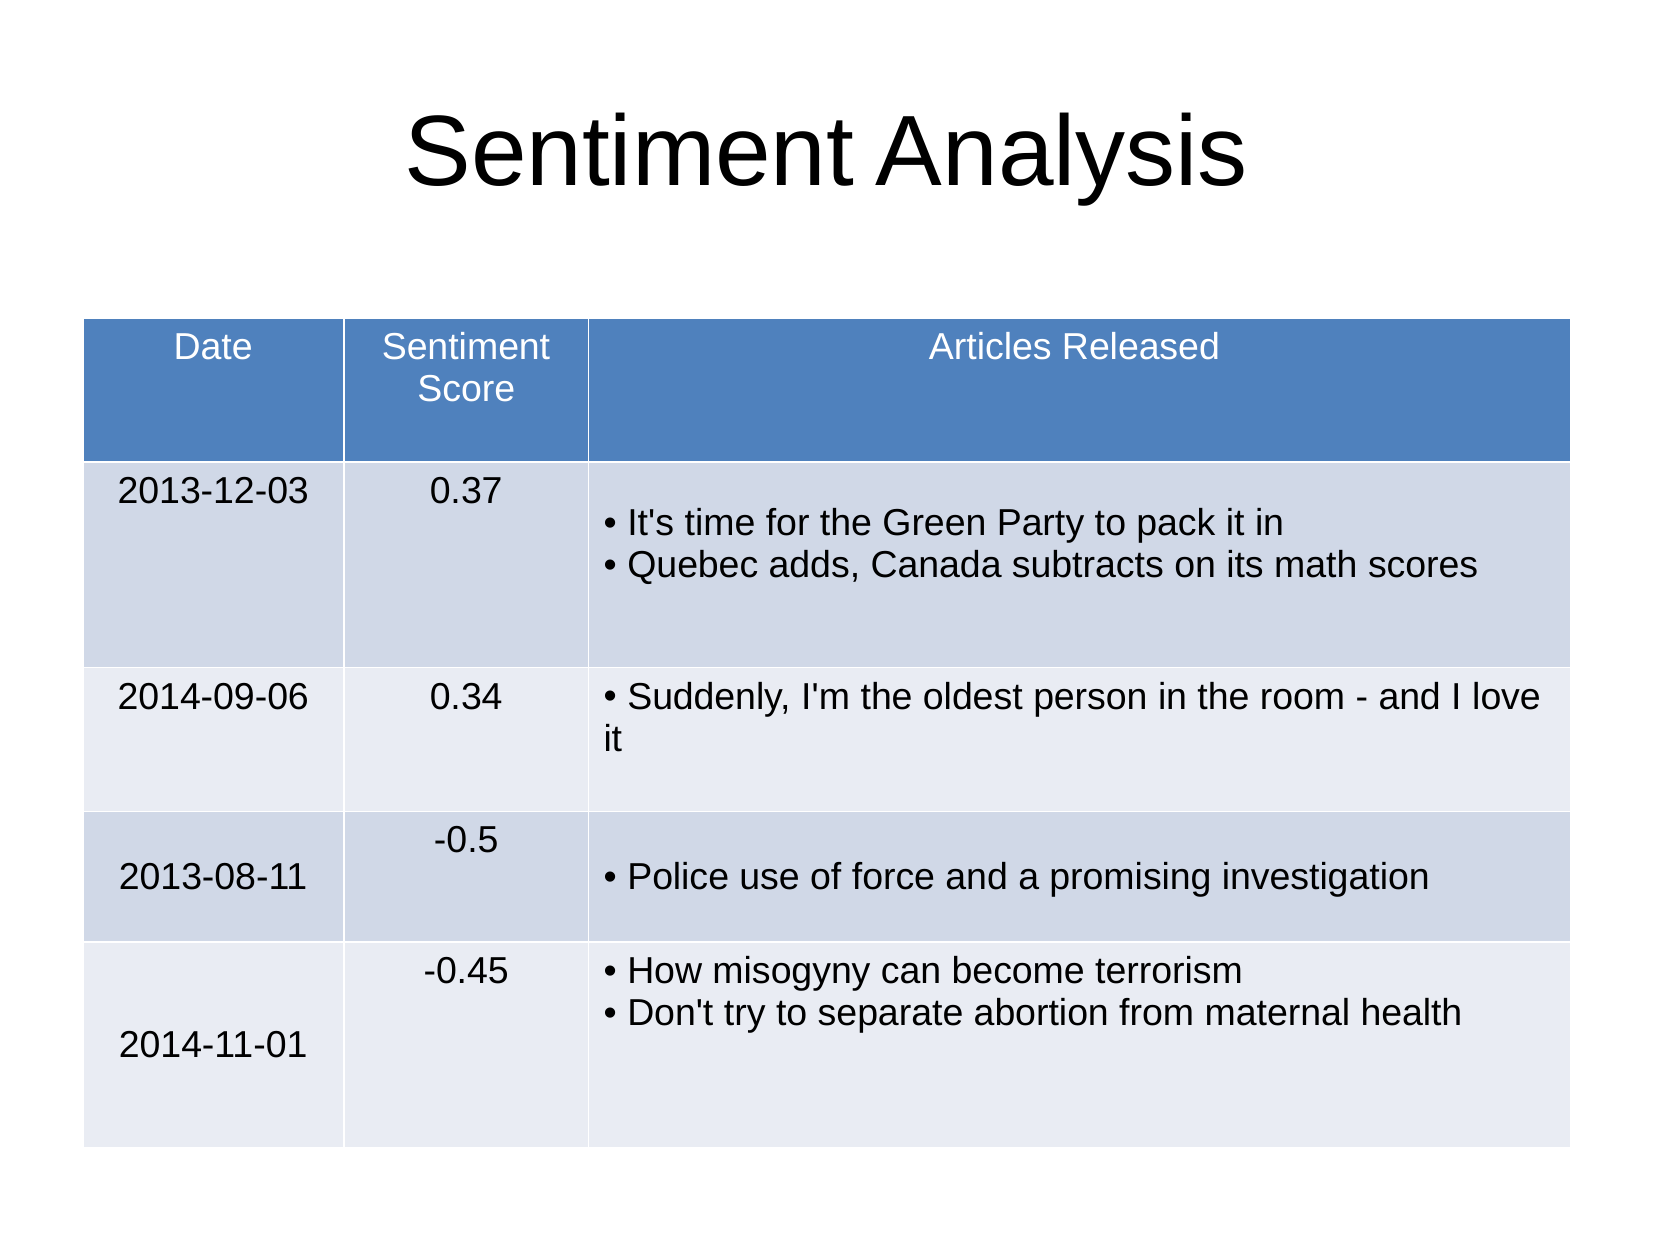

# Sentiment Analysis
| Date | Sentiment Score | Articles Released |
| --- | --- | --- |
| 2013-12-03 | 0.37 | It's time for the Green Party to pack it in Quebec adds, Canada subtracts on its math scores |
| 2014-09-06 | 0.34 | Suddenly, I'm the oldest person in the room - and I love it |
| 2013-08-11 | -0.5 | Police use of force and a promising investigation |
| 2014-11-01 | -0.45 | How misogyny can become terrorism Don't try to separate abortion from maternal health |